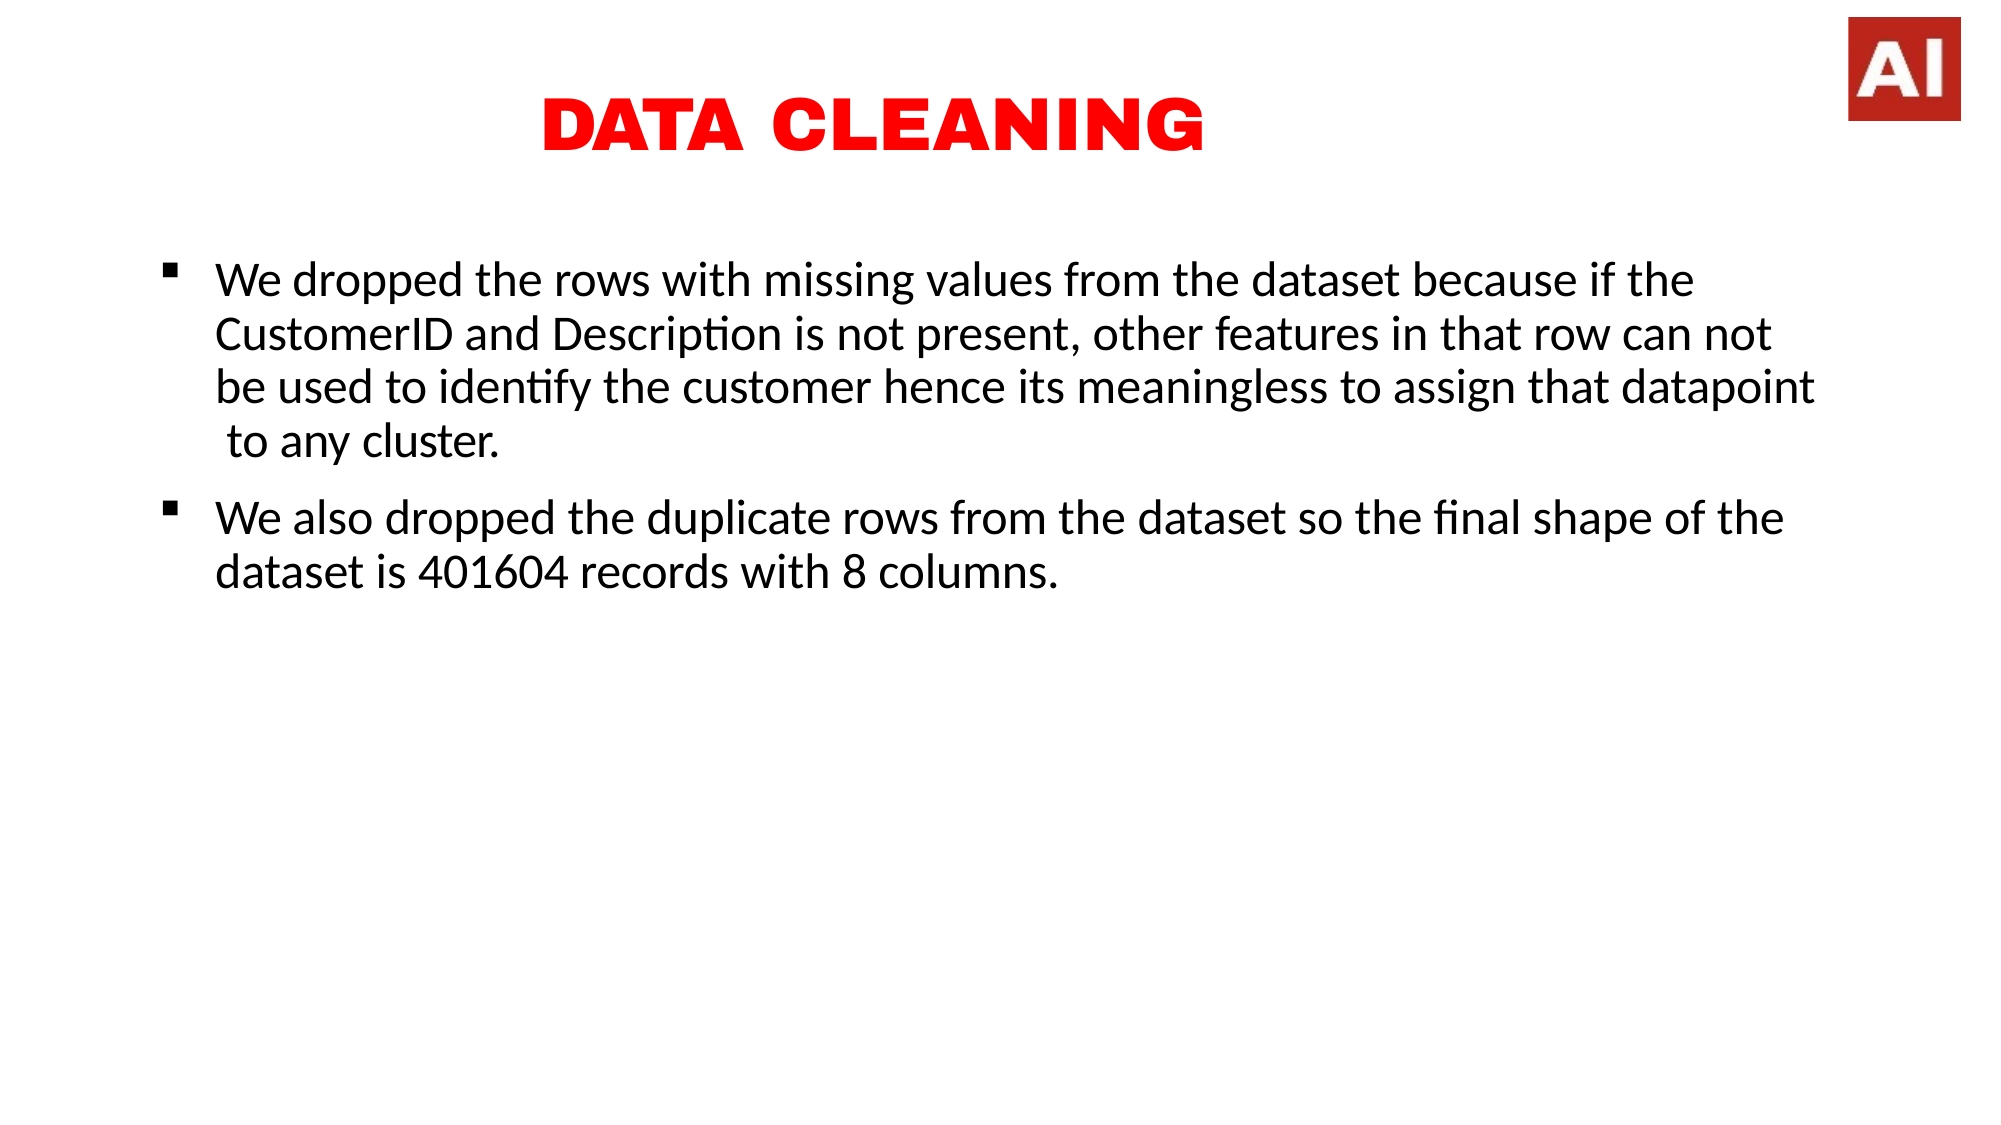

# DATA CLEANING
We dropped the rows with missing values from the dataset because if the  CustomerID and Description is not present, other features in that row can not  be used to identify the customer hence its meaningless to assign that datapoint  to any cluster.
We also dropped the duplicate rows from the dataset so the final shape of the  dataset is 401604 records with 8 columns.